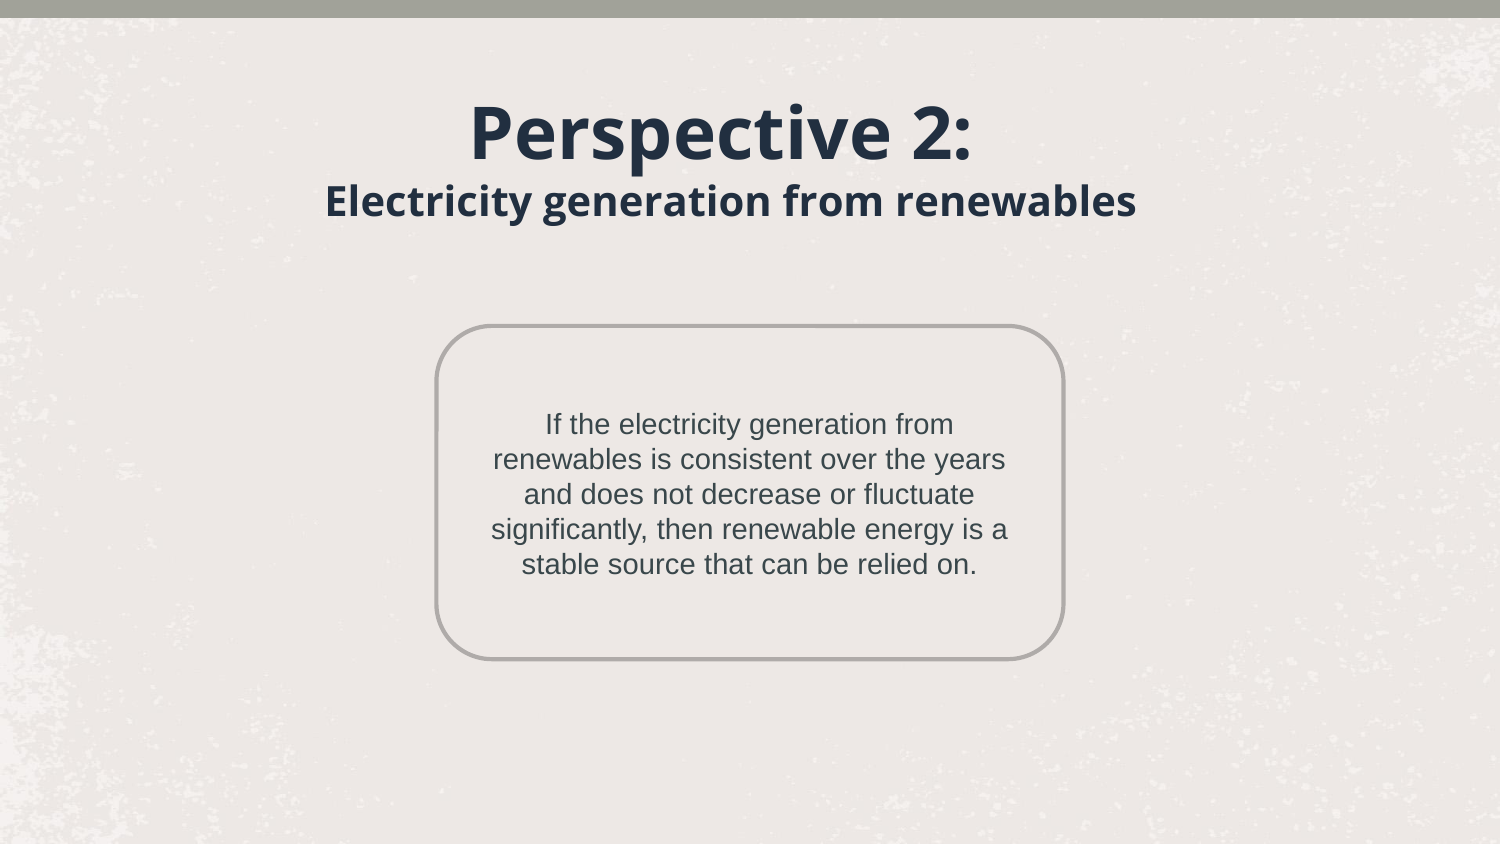

# Perspective 2: Electricity generation from renewables
If the electricity generation from renewables is consistent over the years and does not decrease or fluctuate significantly, then renewable energy is a stable source that can be relied on.